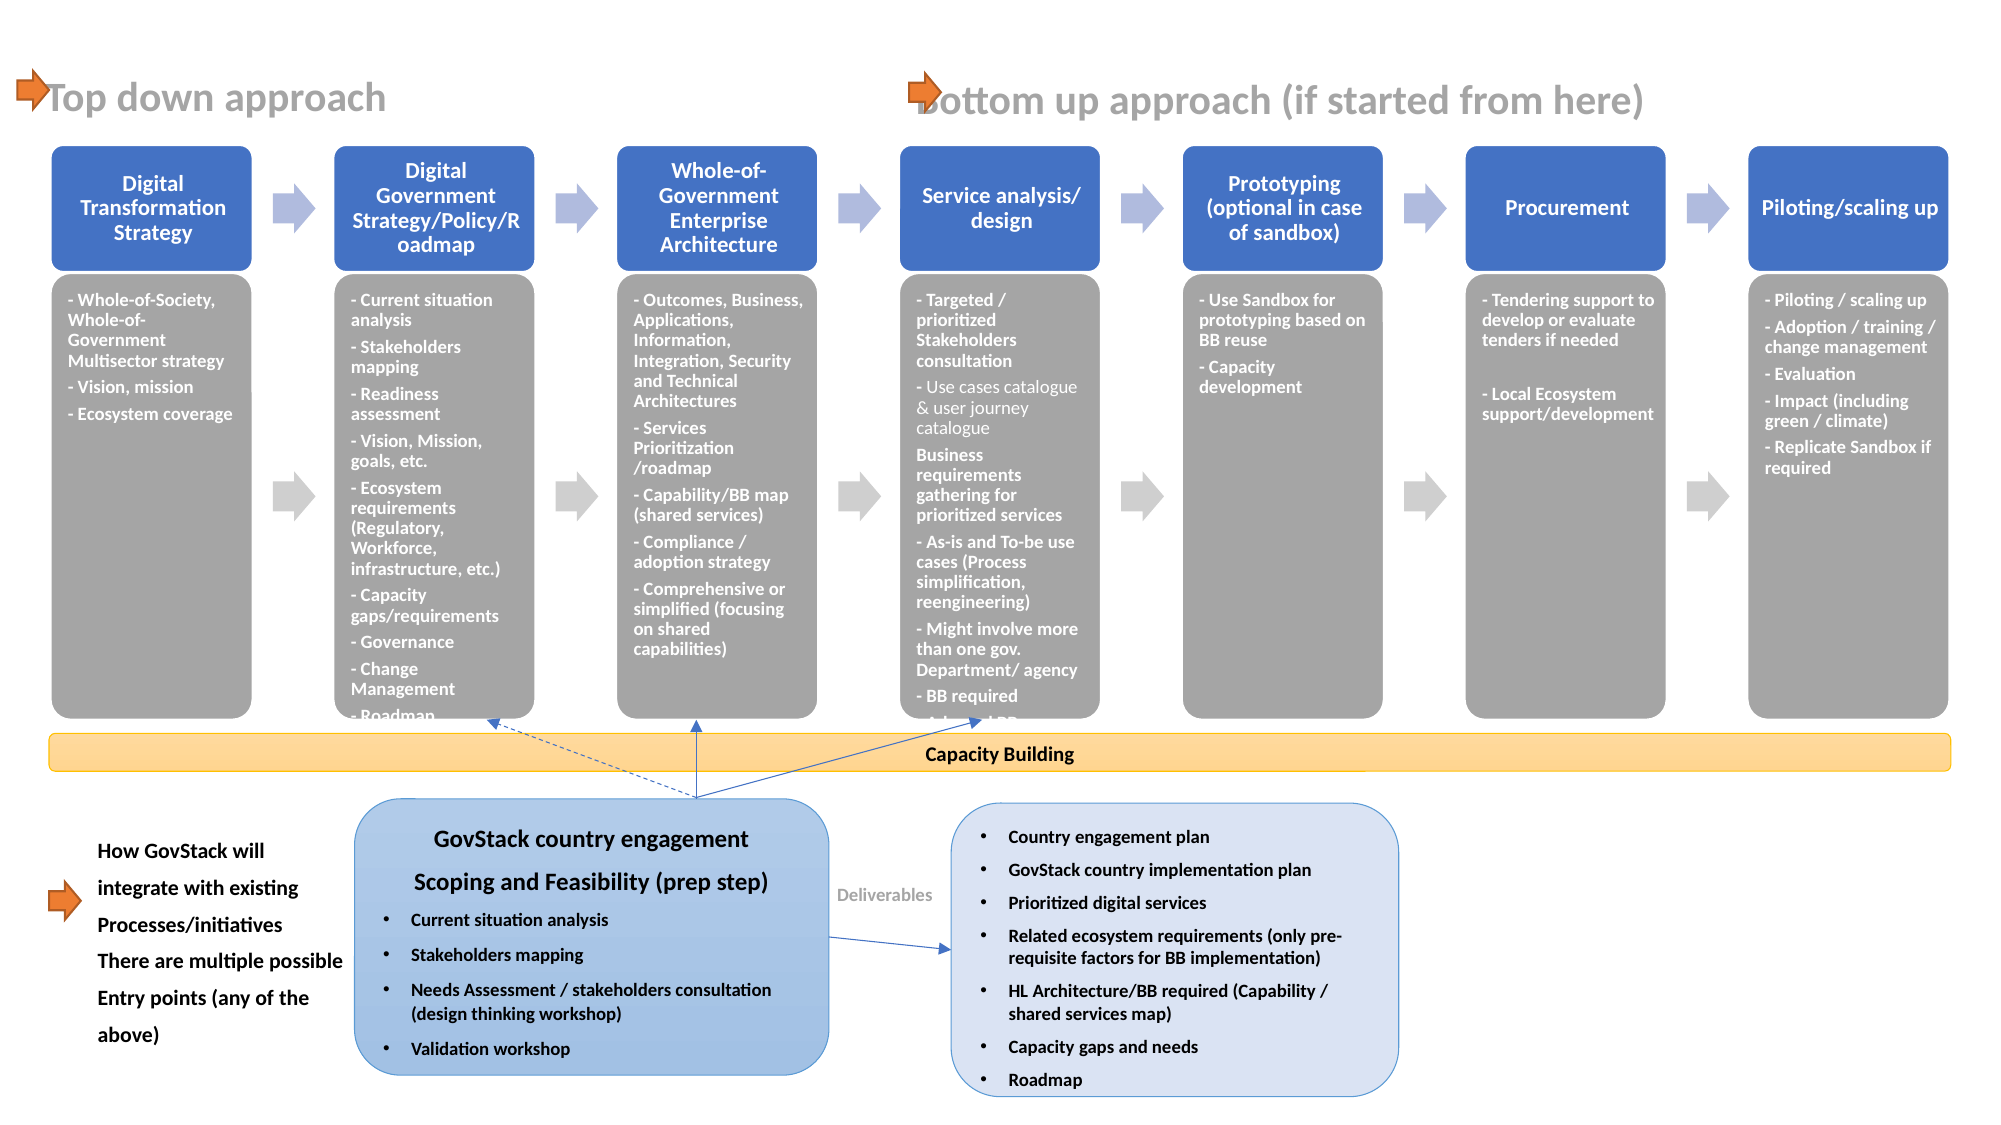

Top down approach
Bottom up approach (if started from here)

Digital Transformation Strategy

Digital Government Strategy/Policy/Roadmap

Whole-of-Government Enterprise Architecture

Service analysis/ design

Prototyping (optional in case of sandbox)

Procurement

Piloting/scaling up
- Whole-of-Society, Whole-of-Government Multisector strategy
- Vision, mission
- Ecosystem coverage

- Current situation analysis
- Stakeholders mapping
- Readiness assessment
- Vision, Mission, goals, etc.
- Ecosystem requirements (Regulatory, Workforce, infrastructure, etc.)
- Capacity gaps/requirements
- Governance
- Change Management
- Roadmap

- Outcomes, Business, Applications, Information, Integration, Security and Technical Architectures
- Services Prioritization /roadmap
- Capability/BB map (shared services)
- Compliance / adoption strategy
- Comprehensive or simplified (focusing on shared capabilities)

d

- Targeted / prioritized Stakeholders consultation
- Use cases catalogue & user journey catalogue
Business requirements gathering for prioritized services
- As-is and To-be use cases (Process simplification, reengineering)
- Might involve more than one gov. Department/ agency
- BB required
- Adapted BB specs

- Use Sandbox for prototyping based on BB reuse
- Capacity development

- Tendering support to develop or evaluate tenders if needed

- Local Ecosystem support/development

- Piloting / scaling up
- Adoption / training / change management
- Evaluation
- Impact (including green / climate)
- Replicate Sandbox if required
Capacity Building
GovStack country engagement
Scoping and Feasibility (prep step)
Current situation analysis
Stakeholders mapping
Needs Assessment / stakeholders consultation (design thinking workshop)
Validation workshop

Country engagement plan
GovStack country implementation plan
Prioritized digital services
Related ecosystem requirements (only pre-requisite factors for BB implementation)
HL Architecture/BB required (Capability / shared services map)
Capacity gaps and needs
Roadmap

How GovStack will
integrate with existing
Processes/initiatives
There are multiple possible
Entry points (any of the
above)
Deliverables